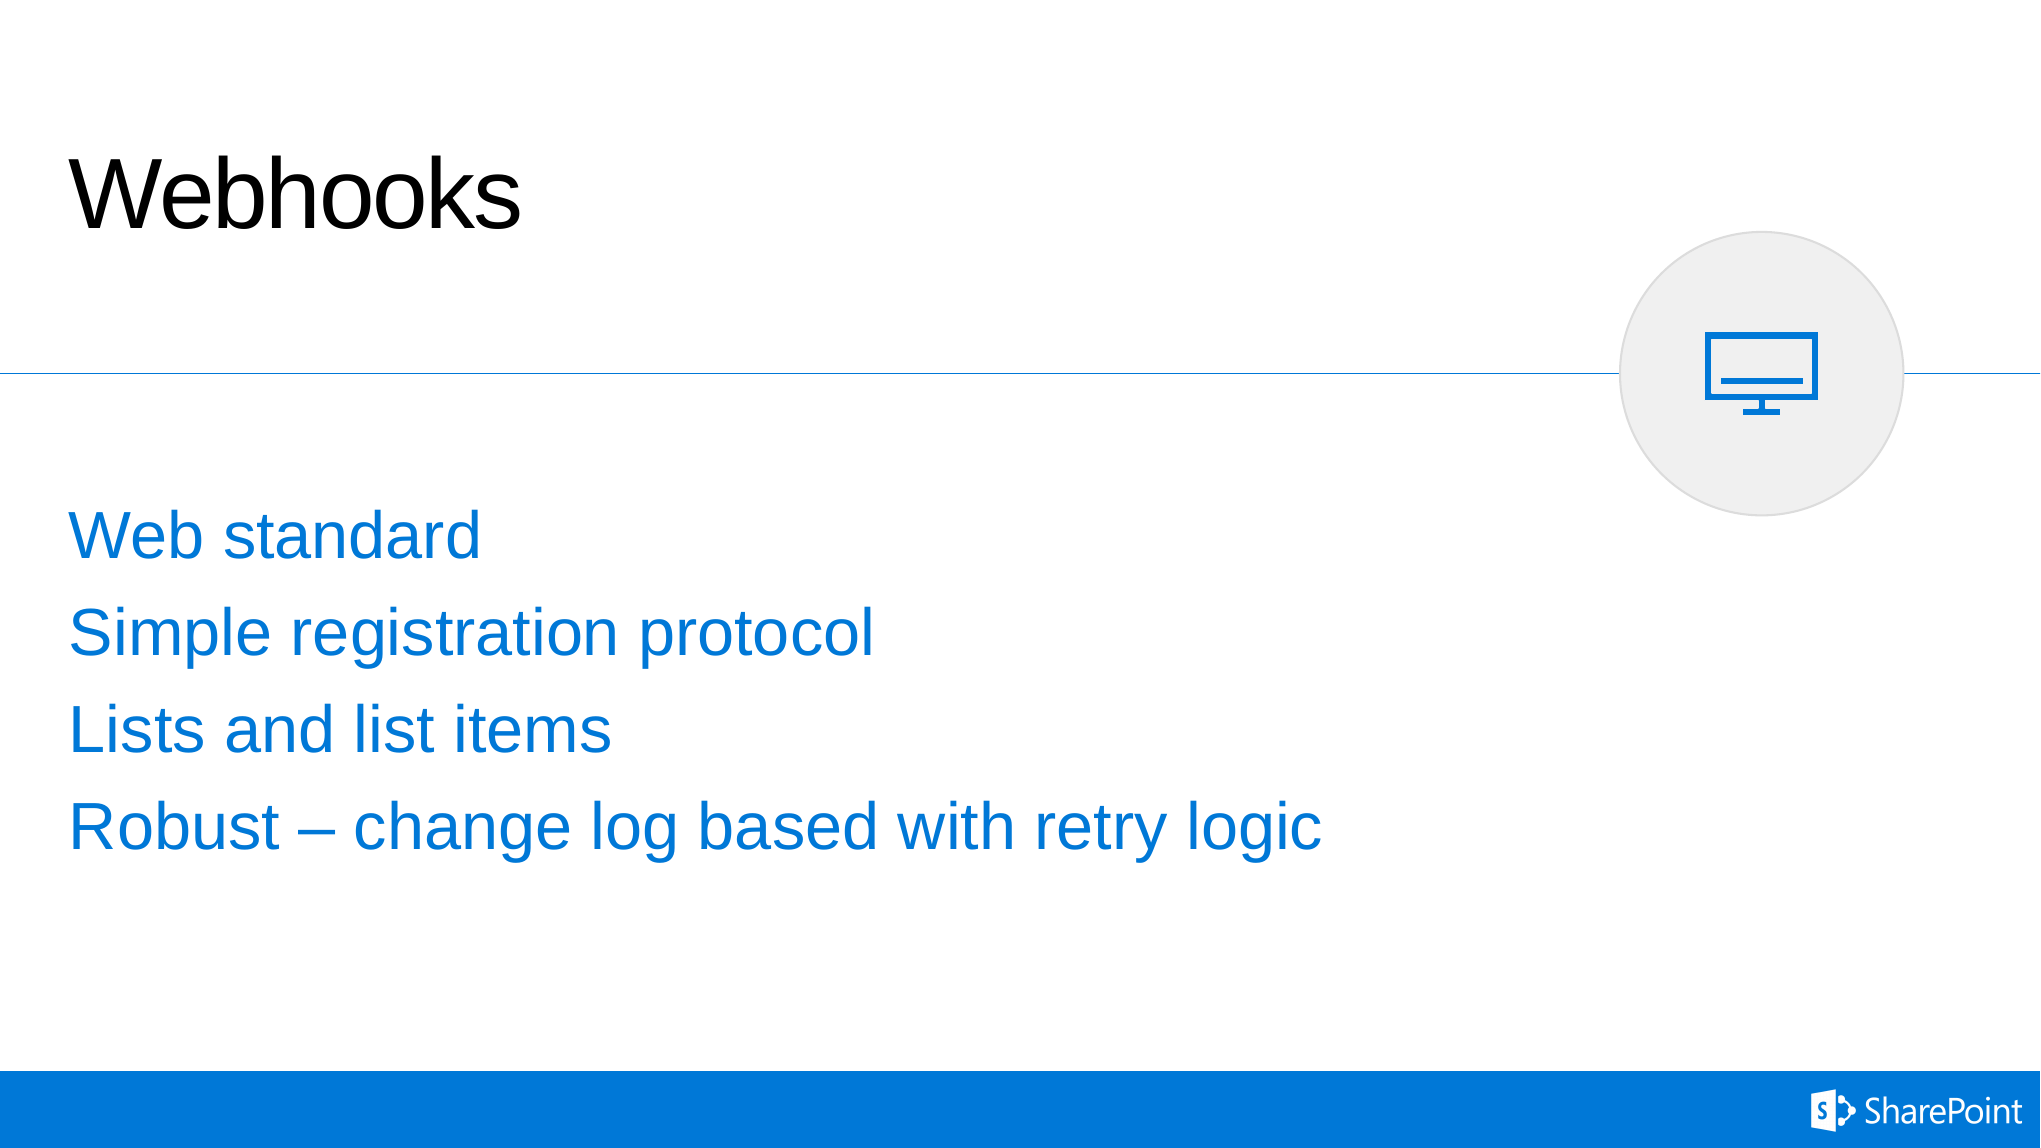

# Webhooks

Web standard
Simple registration protocol
Lists and list items
Robust – change log based with retry logic